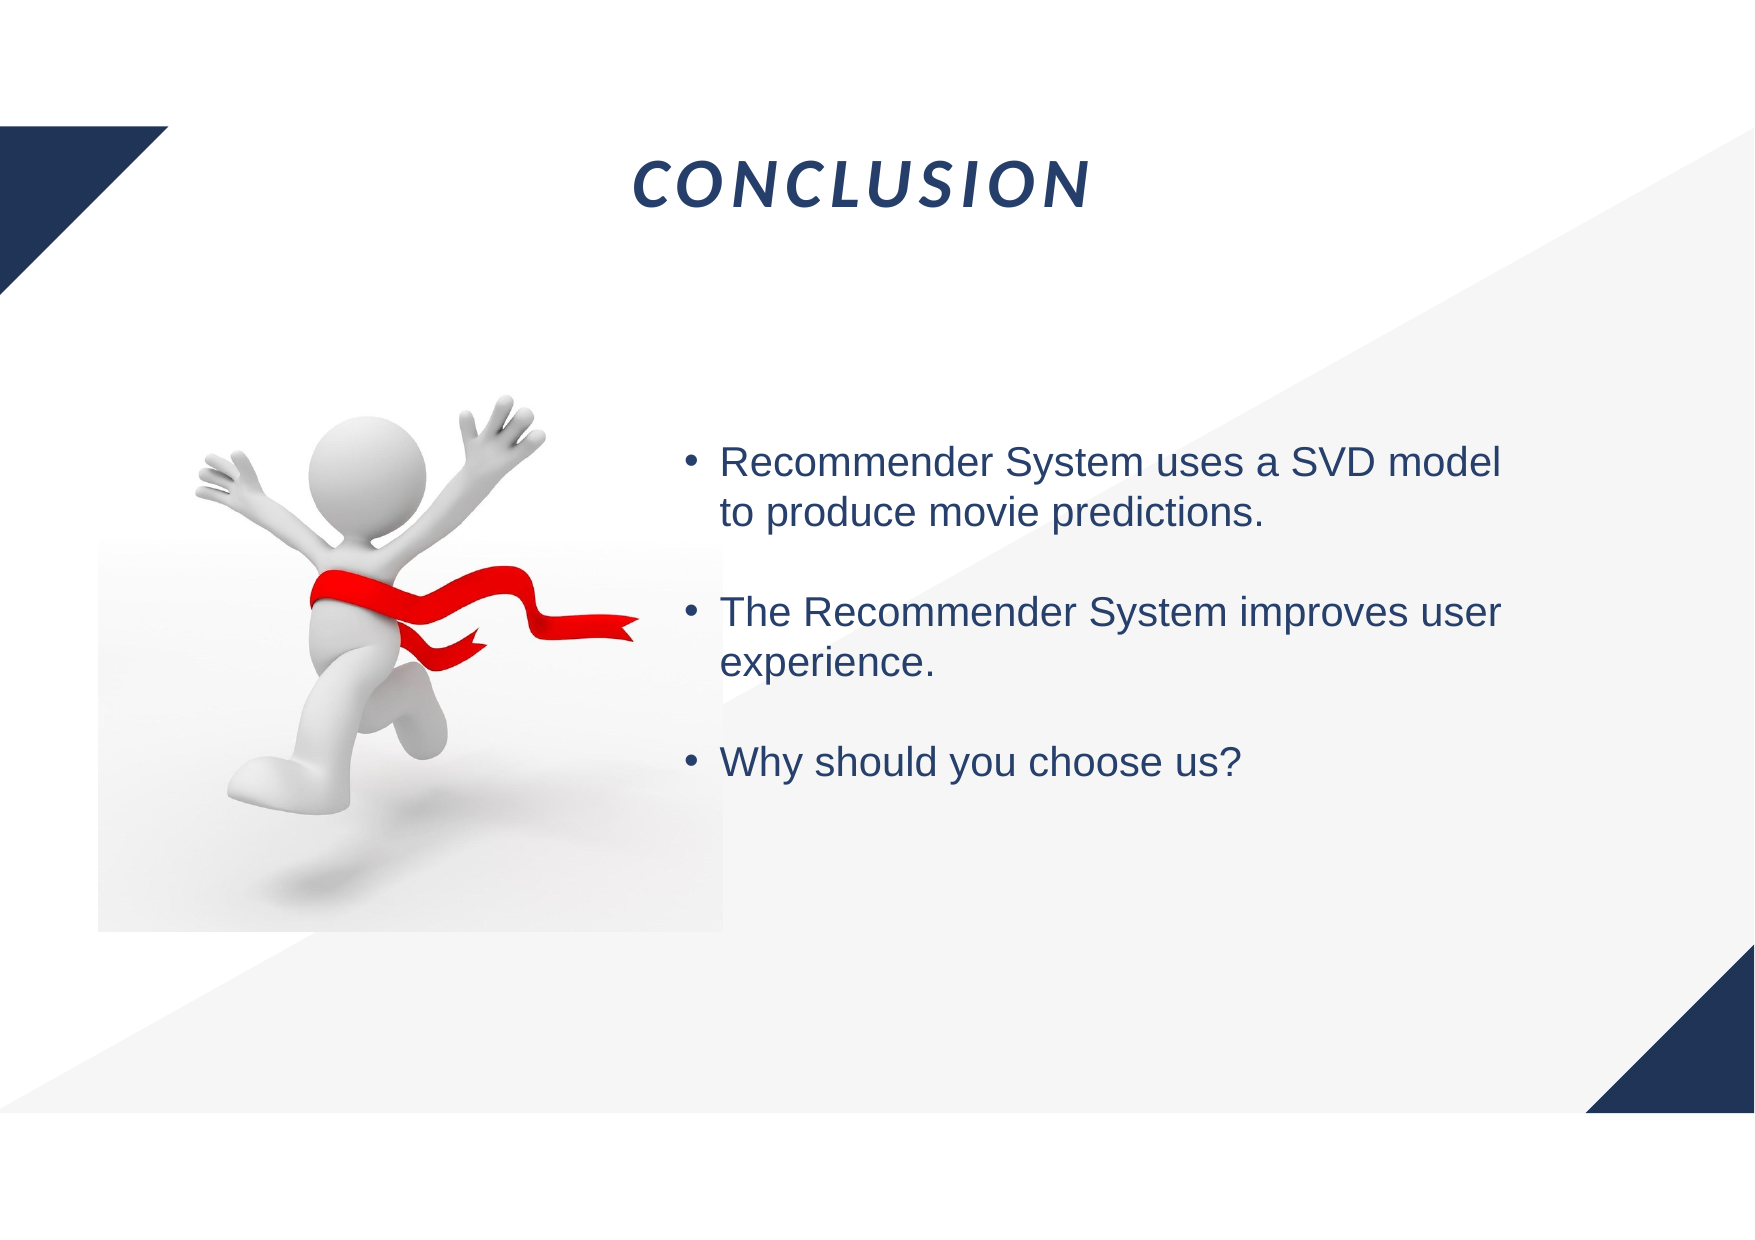

CONCLUSION
Recommender System uses a SVD model to produce movie predictions.

The Recommender System improves user experience.

Why should you choose us?